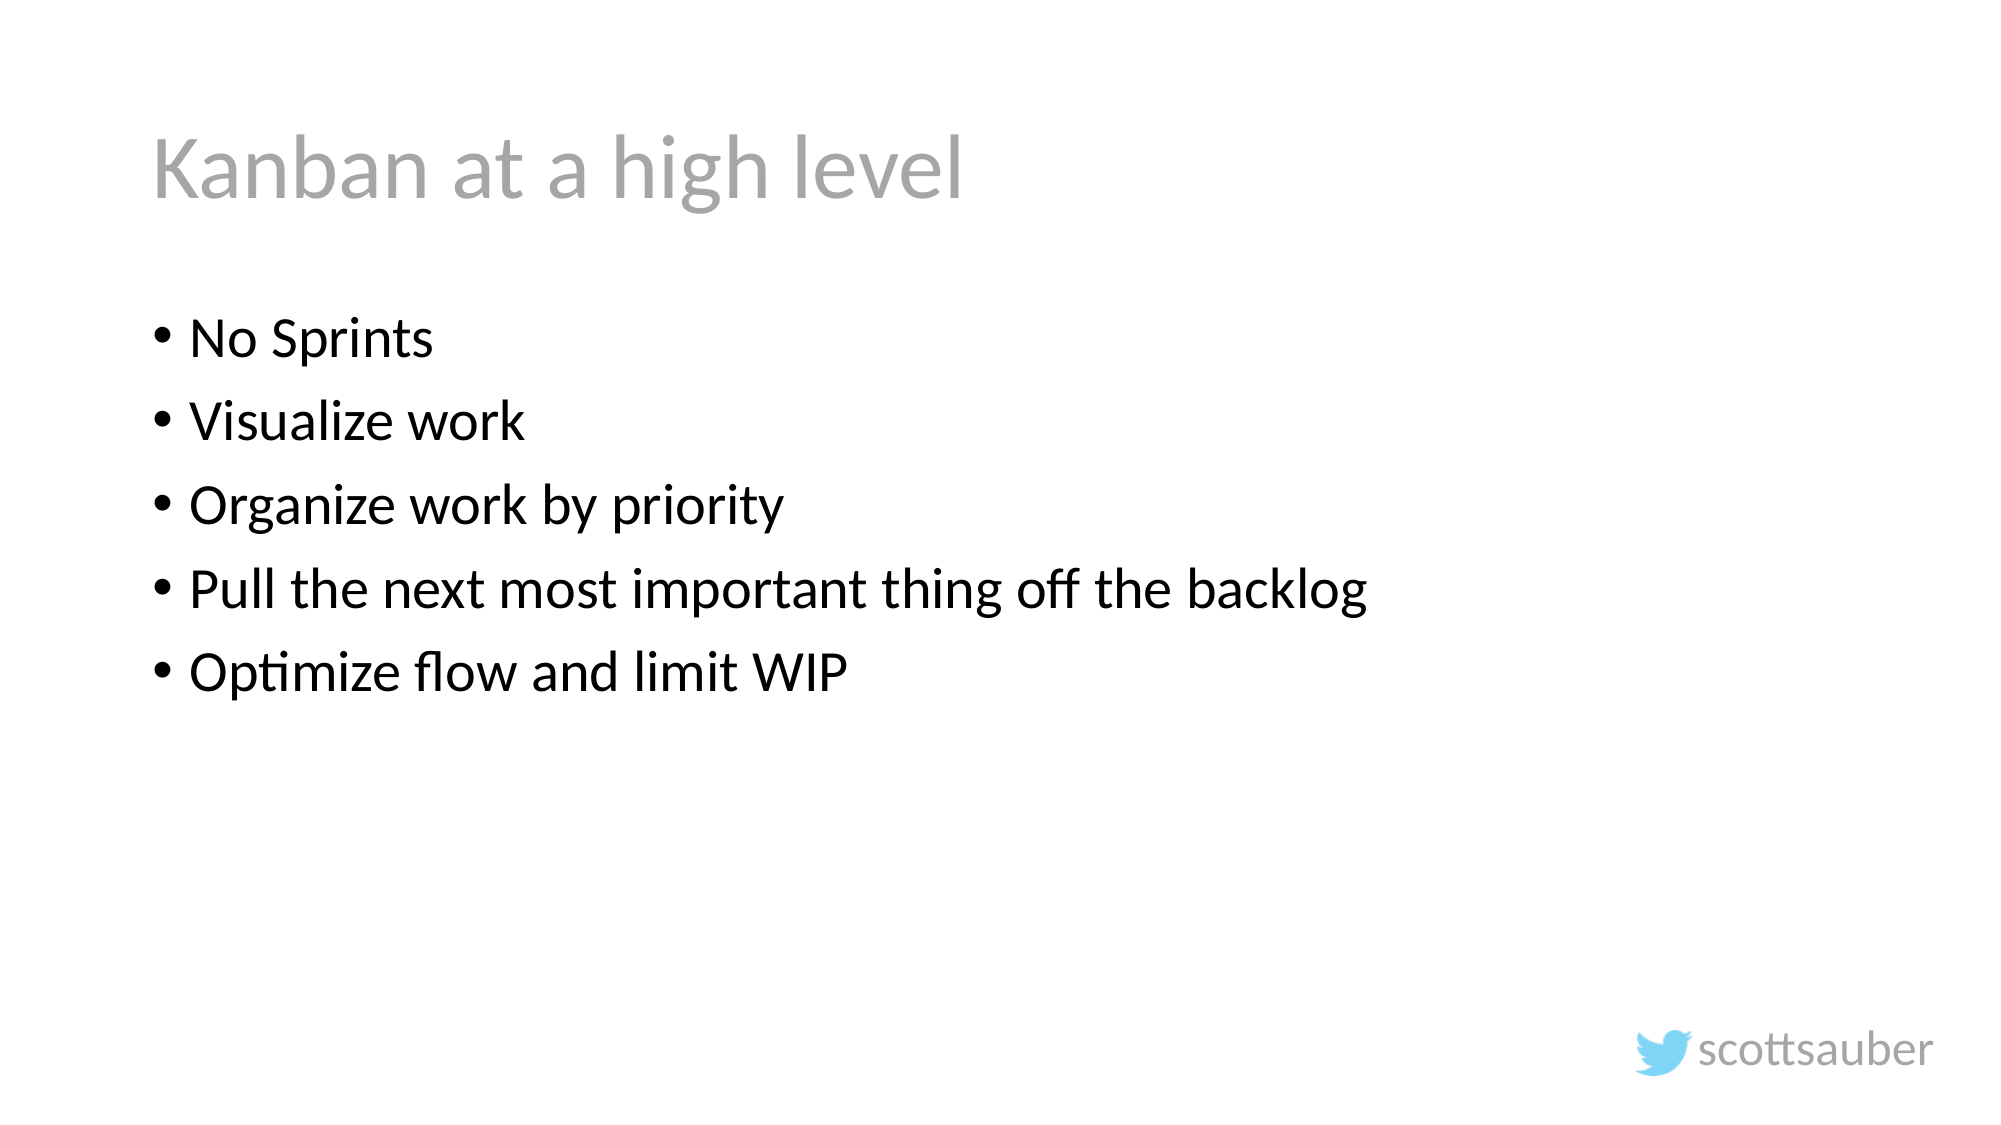

# Kanban at a high level
No Sprints
Visualize work
Organize work by priority
Pull the next most important thing off the backlog
Optimize flow and limit WIP
scottsauber